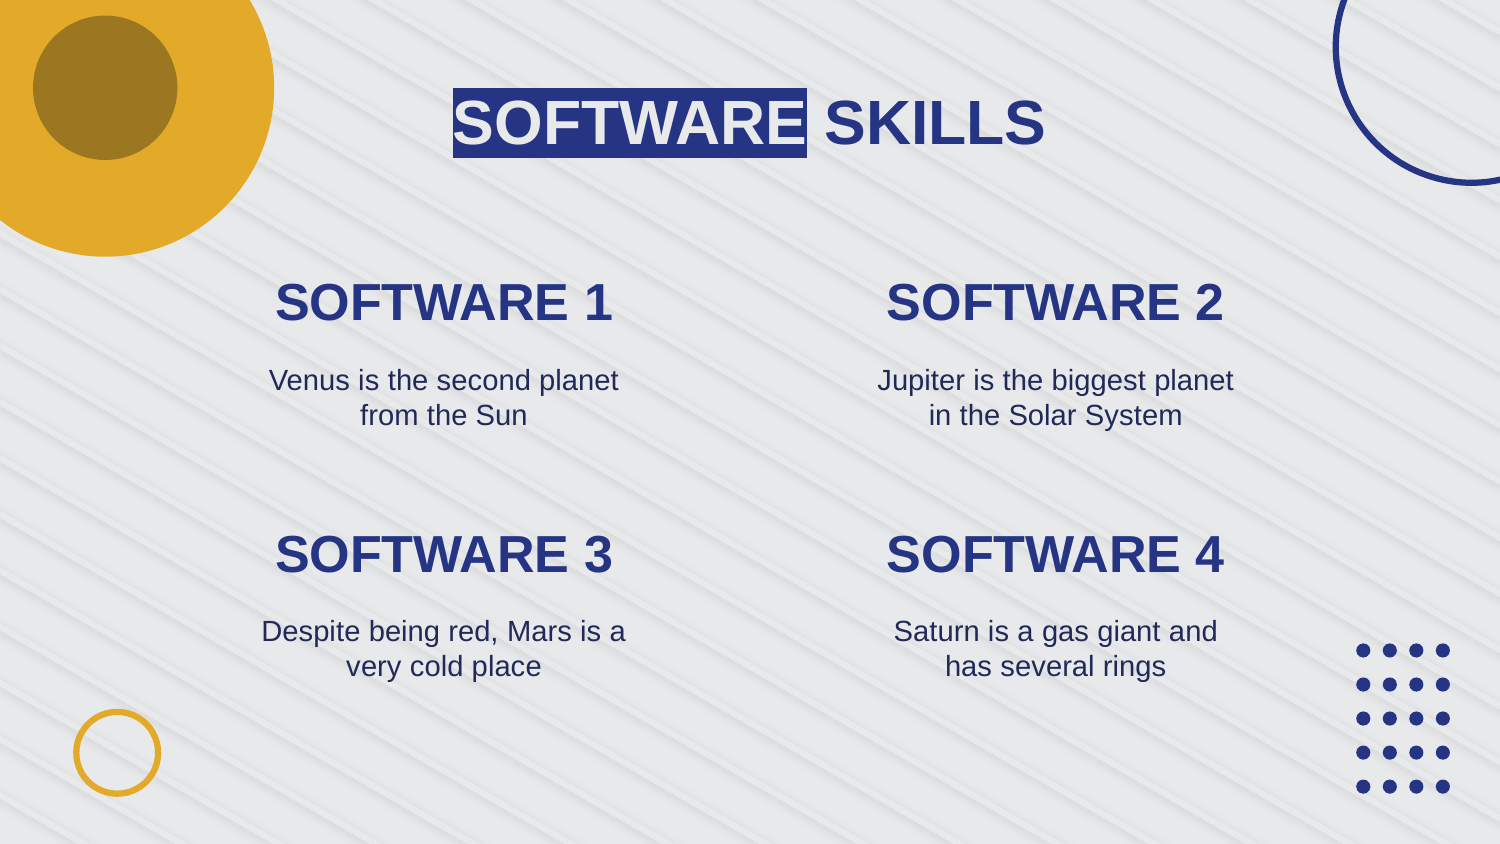

SOFTWARE SKILLS
# SOFTWARE 1
SOFTWARE 2
Venus is the second planet from the Sun
Jupiter is the biggest planet in the Solar System
SOFTWARE 3
SOFTWARE 4
Despite being red, Mars is a very cold place
Saturn is a gas giant and has several rings